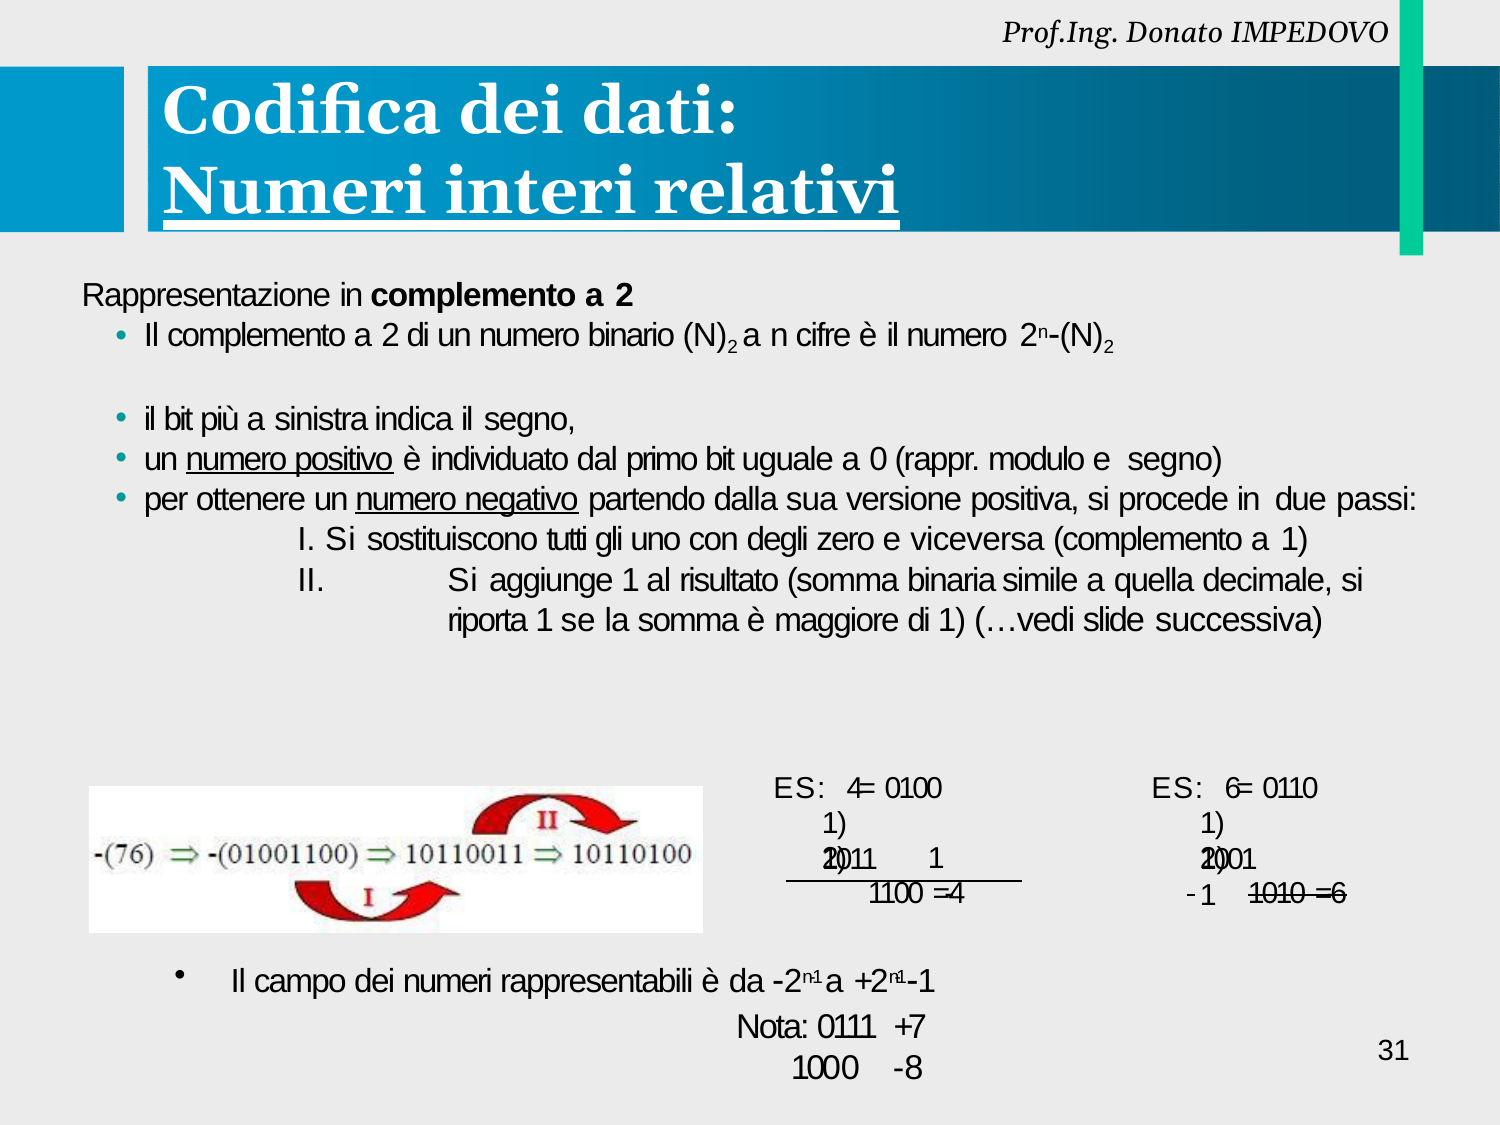

Prof.Ing. Donato IMPEDOVO
# Codifica dei dati:  Numeri interi relativi

Rappresentazione in complemento a 2
Il complemento a 2 di un numero binario (N)2 a n cifre è il numero 2n−(N)2
il bit più a sinistra indica il segno,
un numero positivo è individuato dal primo bit uguale a 0 (rappr. modulo e segno)
per ottenere un numero negativo partendo dalla sua versione positiva, si procede in  due passi:
Si sostituiscono tutti gli uno con degli zero e viceversa (complemento a 1)
Si aggiunge 1 al risultato (somma binaria simile a quella decimale, si  riporta 1 se la somma è maggiore di 1) (…vedi slide successiva)

ES:	4= 0100
1)	1011
ES:	6= 0110
1)	1001

2)
1
1100 =-4
2)	1
 	1010 =-6

Il campo dei numeri rappresentabili è da −2n-1 a +2n-1−1
Nota: 0111  +7
1000	-8
31